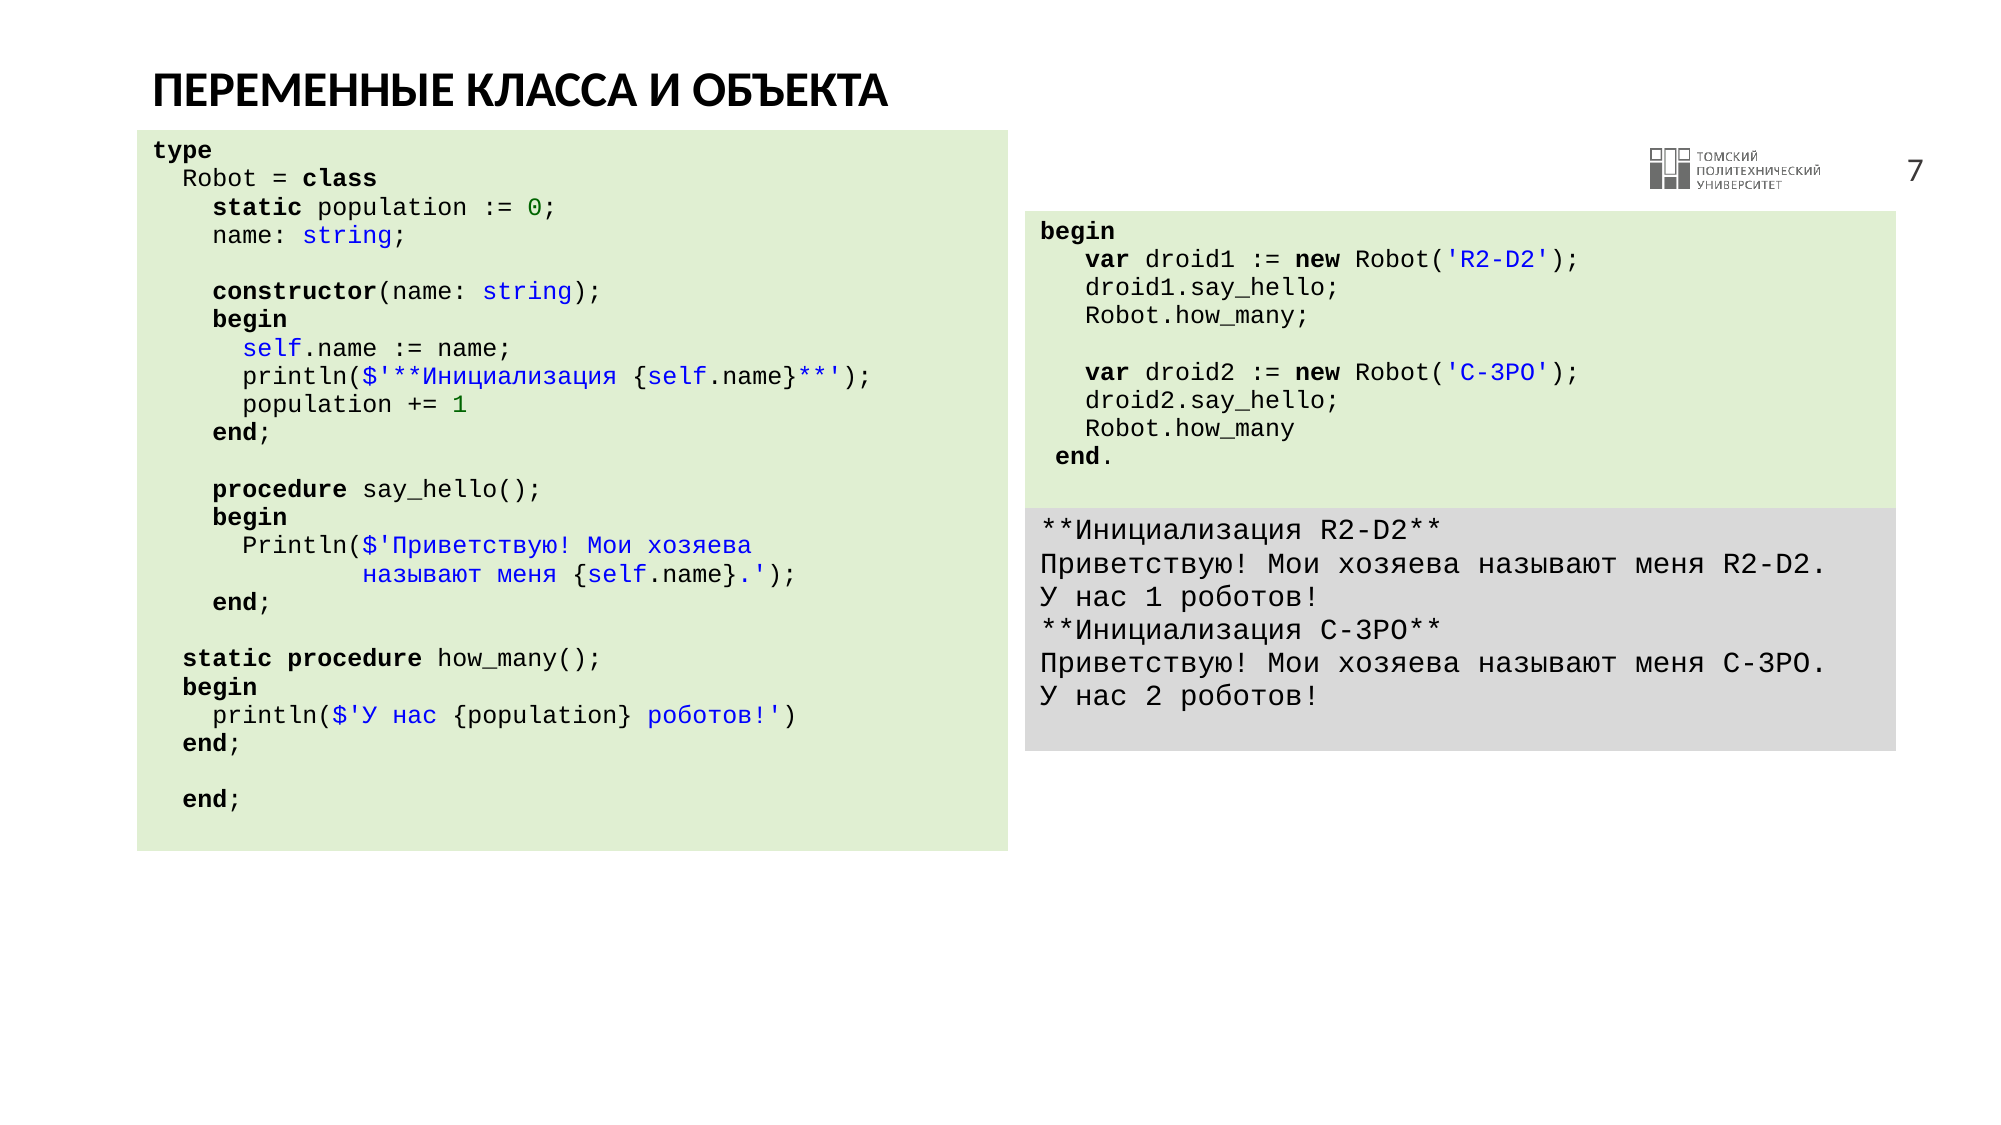

# ПЕРЕМЕННЫЕ КЛАССА И ОБЪЕКТА
| type Robot = class static population := 0; name: string; constructor(name: string); begin self.name := name; println($'\*\*Инициализация {self.name}\*\*'); population += 1 end; procedure say\_hello(); begin Println($'Приветствую! Мои хозяева называют меня {self.name}.'); end; static procedure how\_many(); begin println($'У нас {population} роботов!') end; end; |
| --- |
| begin var droid1 := new Robot('R2-D2'); droid1.say\_hello; Robot.how\_many; var droid2 := new Robot('C-3PO'); droid2.say\_hello; Robot.how\_many end. |
| --- |
| \*\*Инициализация R2-D2\*\* Приветствую! Мои хозяева называют меня R2-D2. У нас 1 роботов! \*\*Инициализация C-3PO\*\* Приветствую! Мои хозяева называют меня C-3PO. У нас 2 роботов! |